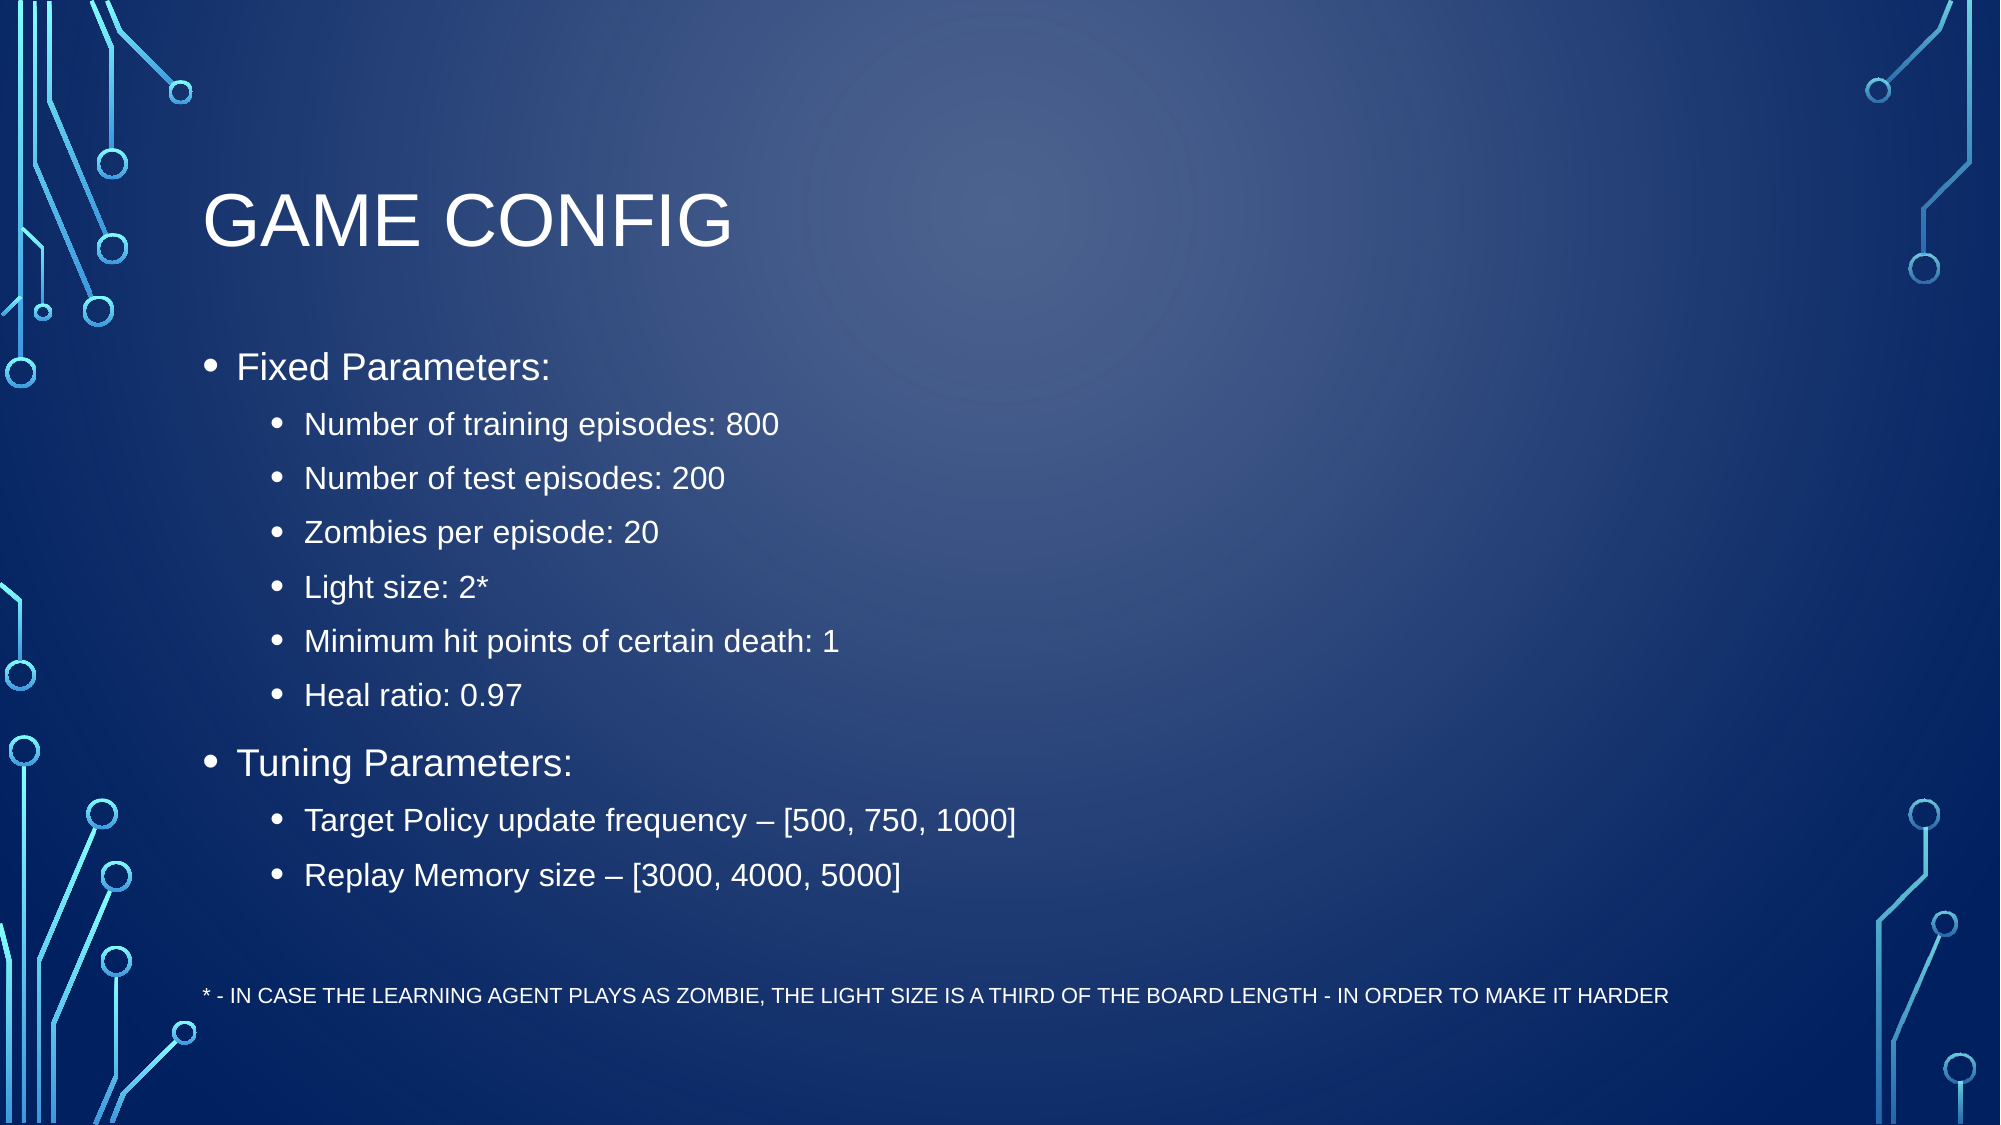

# Game config
Fixed Parameters:
Number of training episodes: 800
Number of test episodes: 200
Zombies per episode: 20
Light size: 2*
Minimum hit points of certain death: 1
Heal ratio: 0.97
Tuning Parameters:
Target Policy update frequency – [500, 750, 1000]
Replay Memory size – [3000, 4000, 5000]
* - In case the learning agent plays as Zombie, the light size is a third of the board length - In order to make it harder